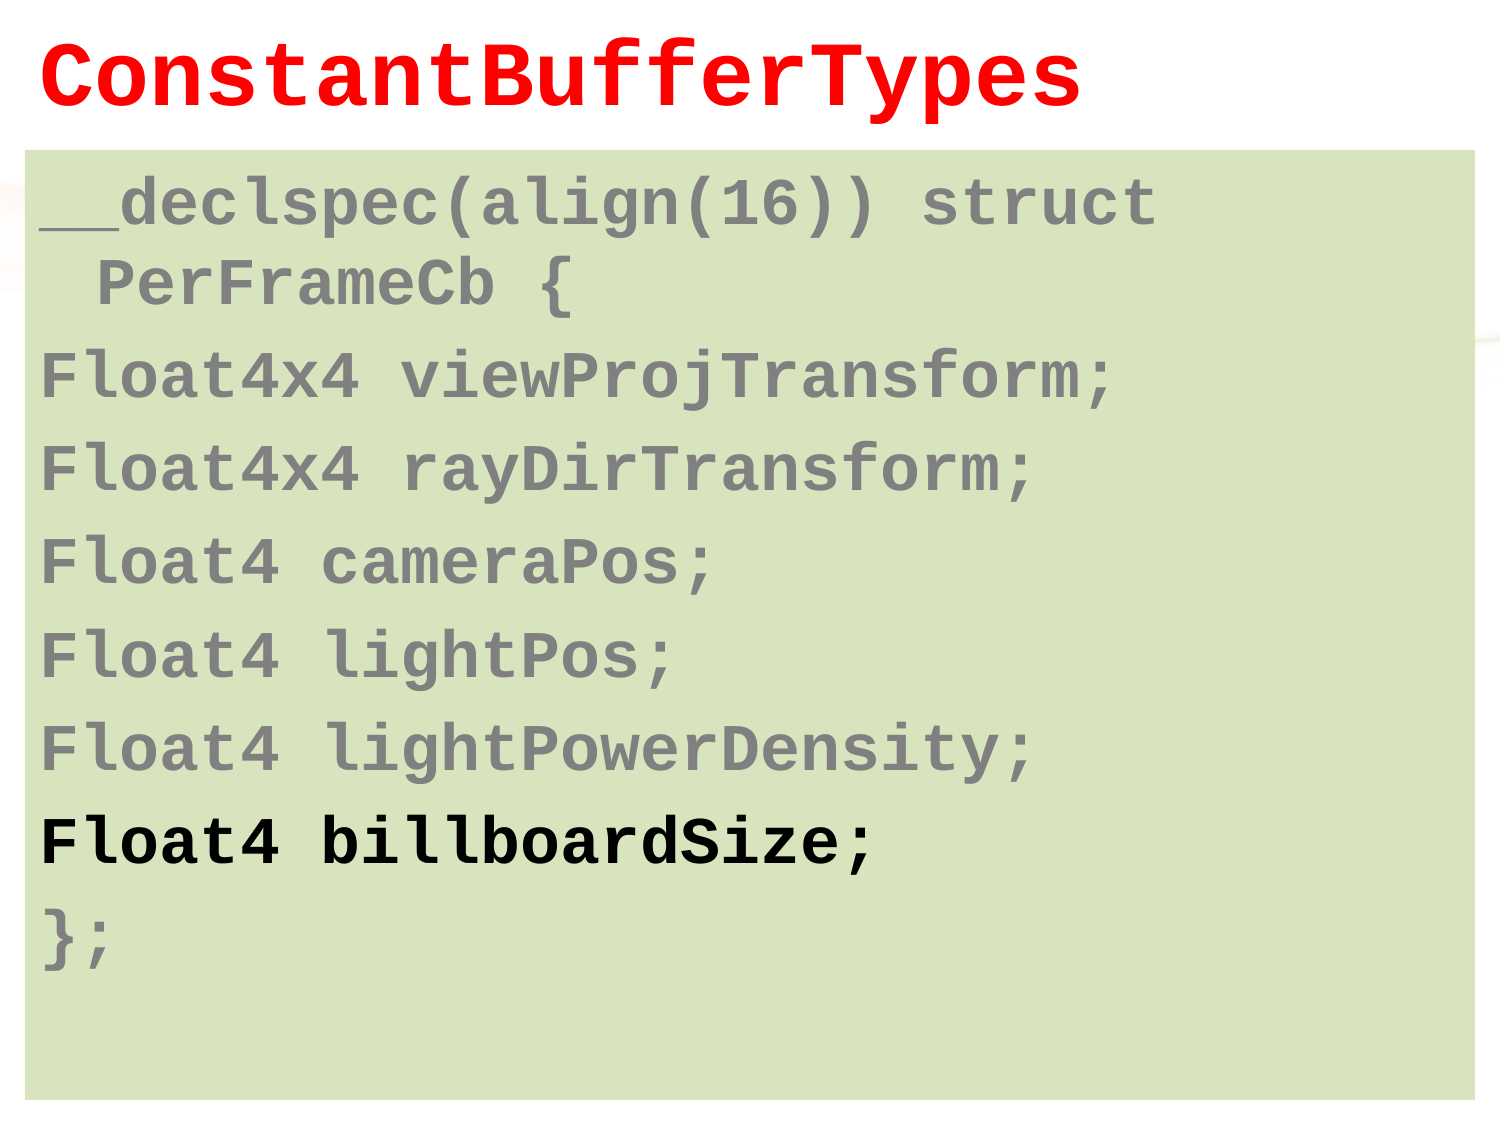

# ConstantBufferTypes
__declspec(align(16)) struct PerFrameCb {
Float4x4 viewProjTransform;
Float4x4 rayDirTransform;
Float4 cameraPos;
Float4 lightPos;
Float4 lightPowerDensity;
Float4 billboardSize;
};